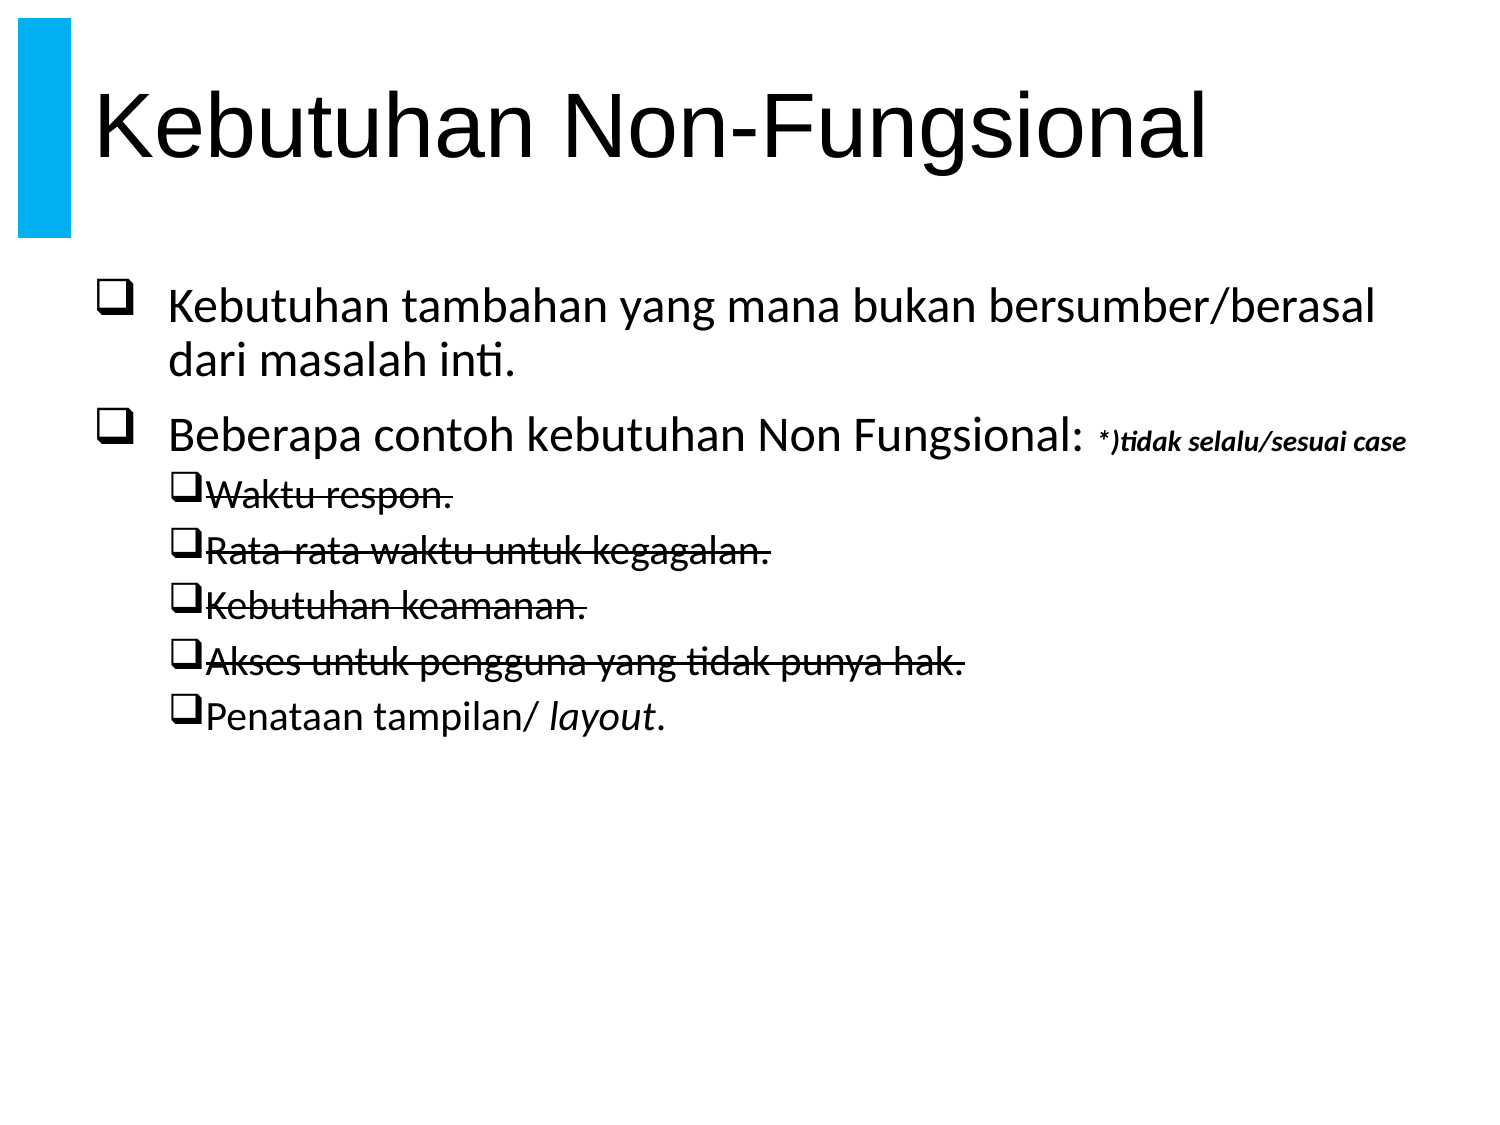

# Kebutuhan Non-Fungsional
Kebutuhan tambahan yang mana bukan bersumber/berasal dari masalah inti.
Beberapa contoh kebutuhan Non Fungsional: *)tidak selalu/sesuai case
Waktu respon.
Rata-rata waktu untuk kegagalan.
Kebutuhan keamanan.
Akses untuk pengguna yang tidak punya hak.
Penataan tampilan/ layout.